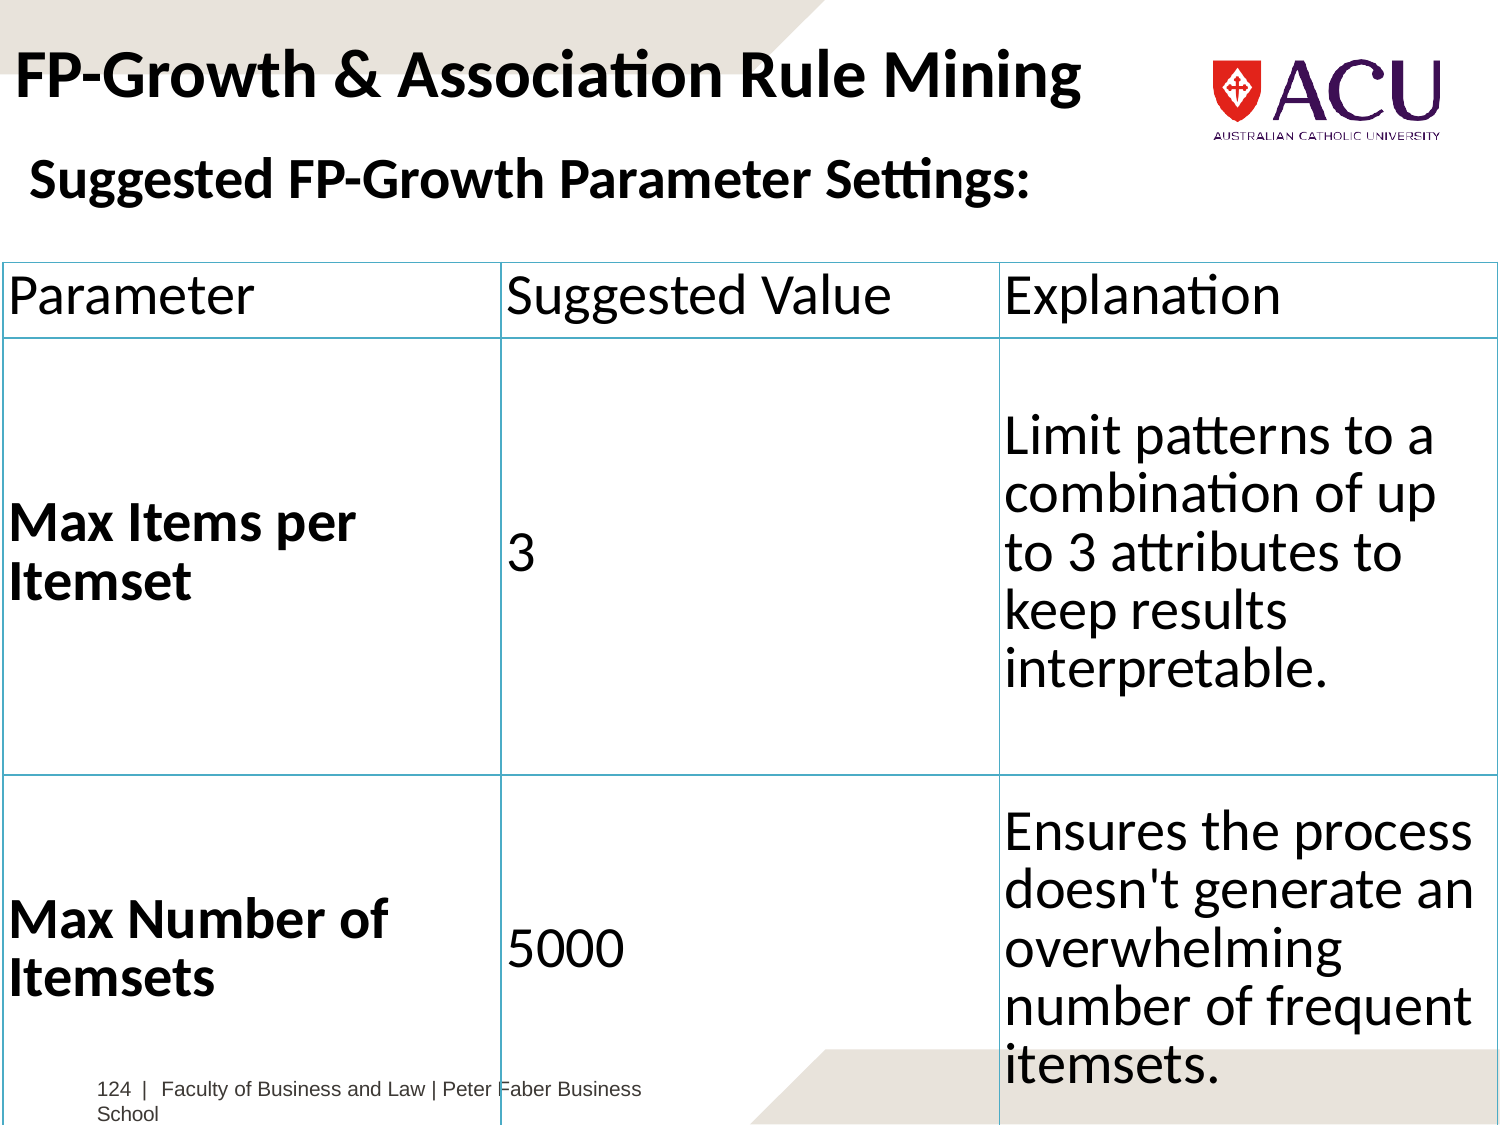

FP-Growth & Association Rule Mining
Suggested FP-Growth Parameter Settings:
| Parameter | Suggested Value | Explanation |
| --- | --- | --- |
| Max Items per Itemset | 3 | Limit patterns to a combination of up to 3 attributes to keep results interpretable. |
| Max Number of Itemsets | 5000 | Ensures the process doesn't generate an overwhelming number of frequent itemsets. |
124 | Faculty of Business and Law | Peter Faber Business School